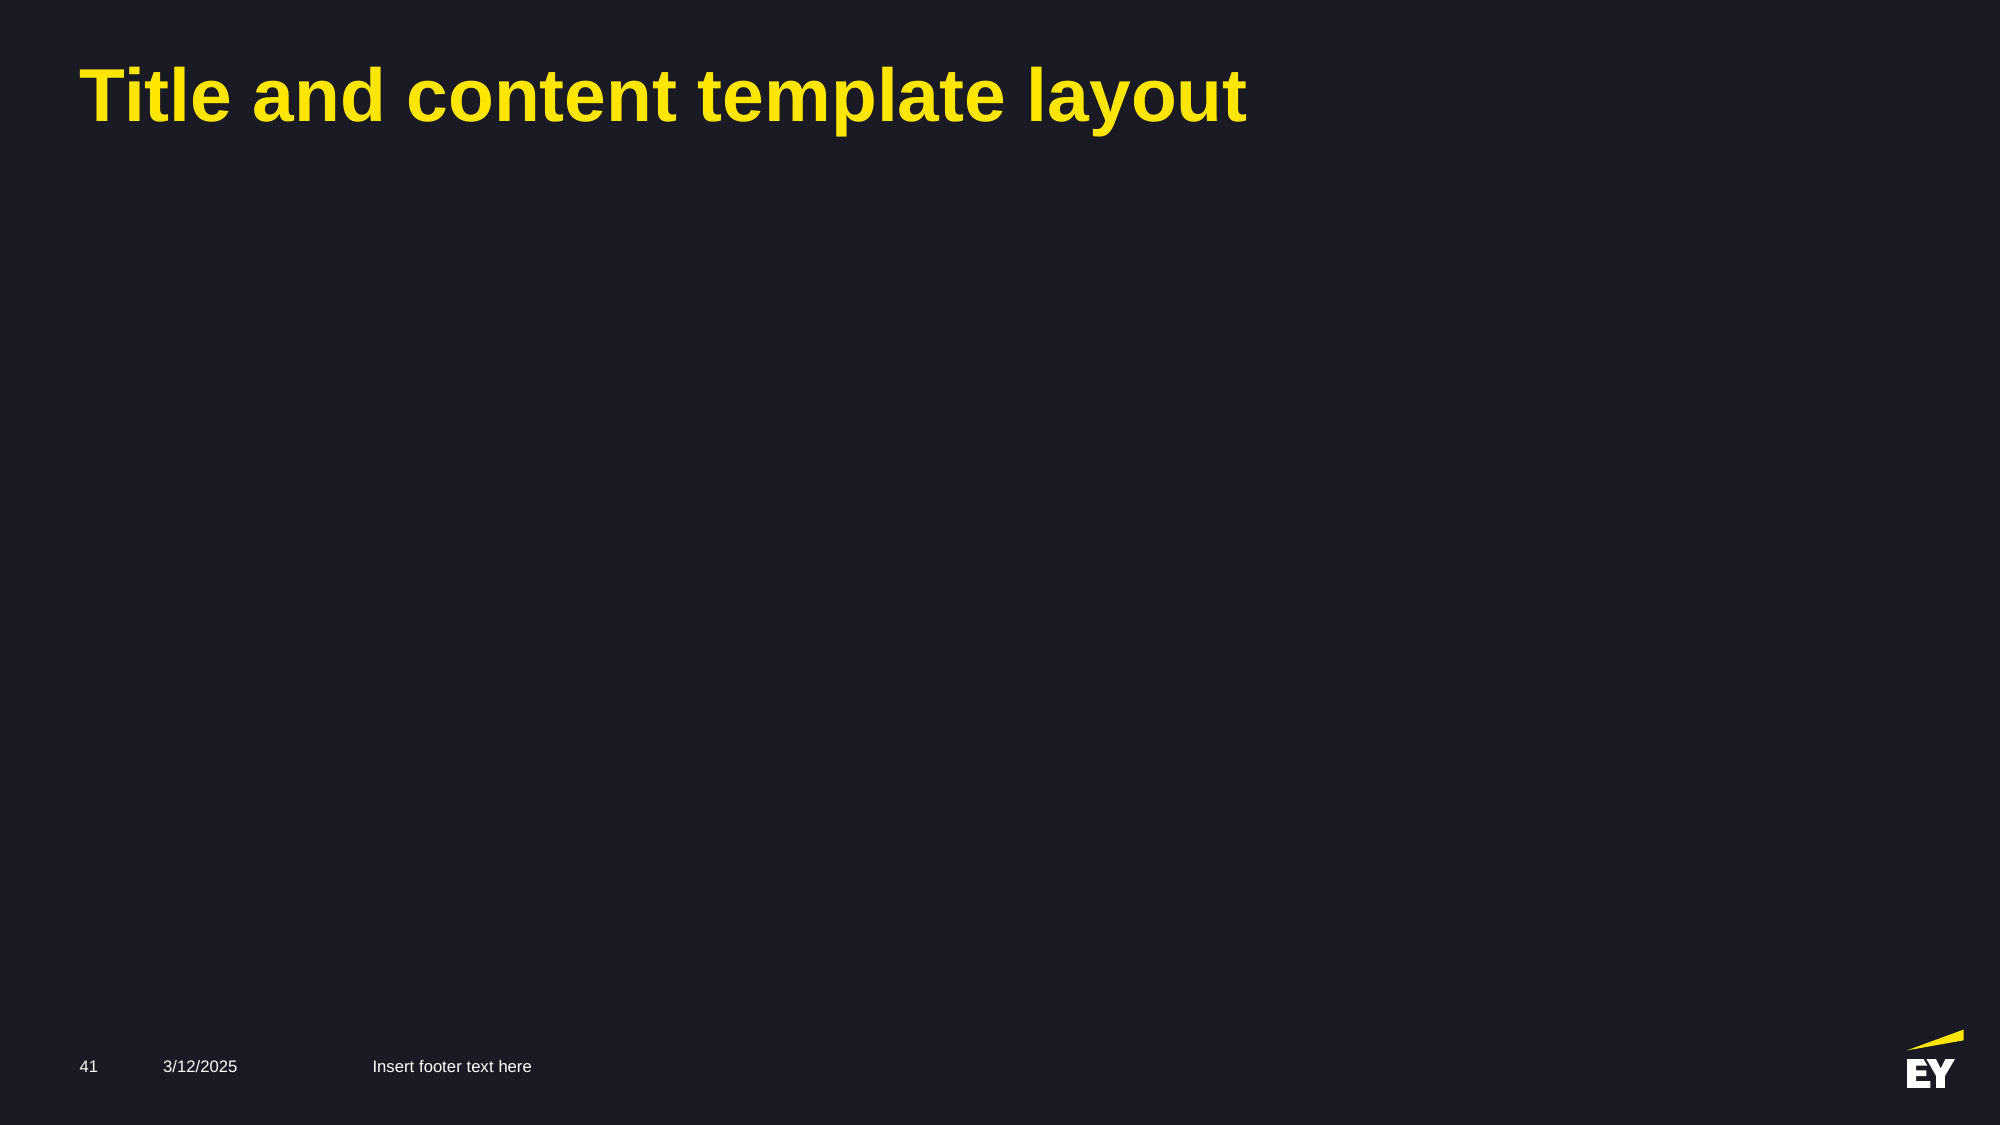

# Title and content template layout

41
3/12/2025
Insert footer text here